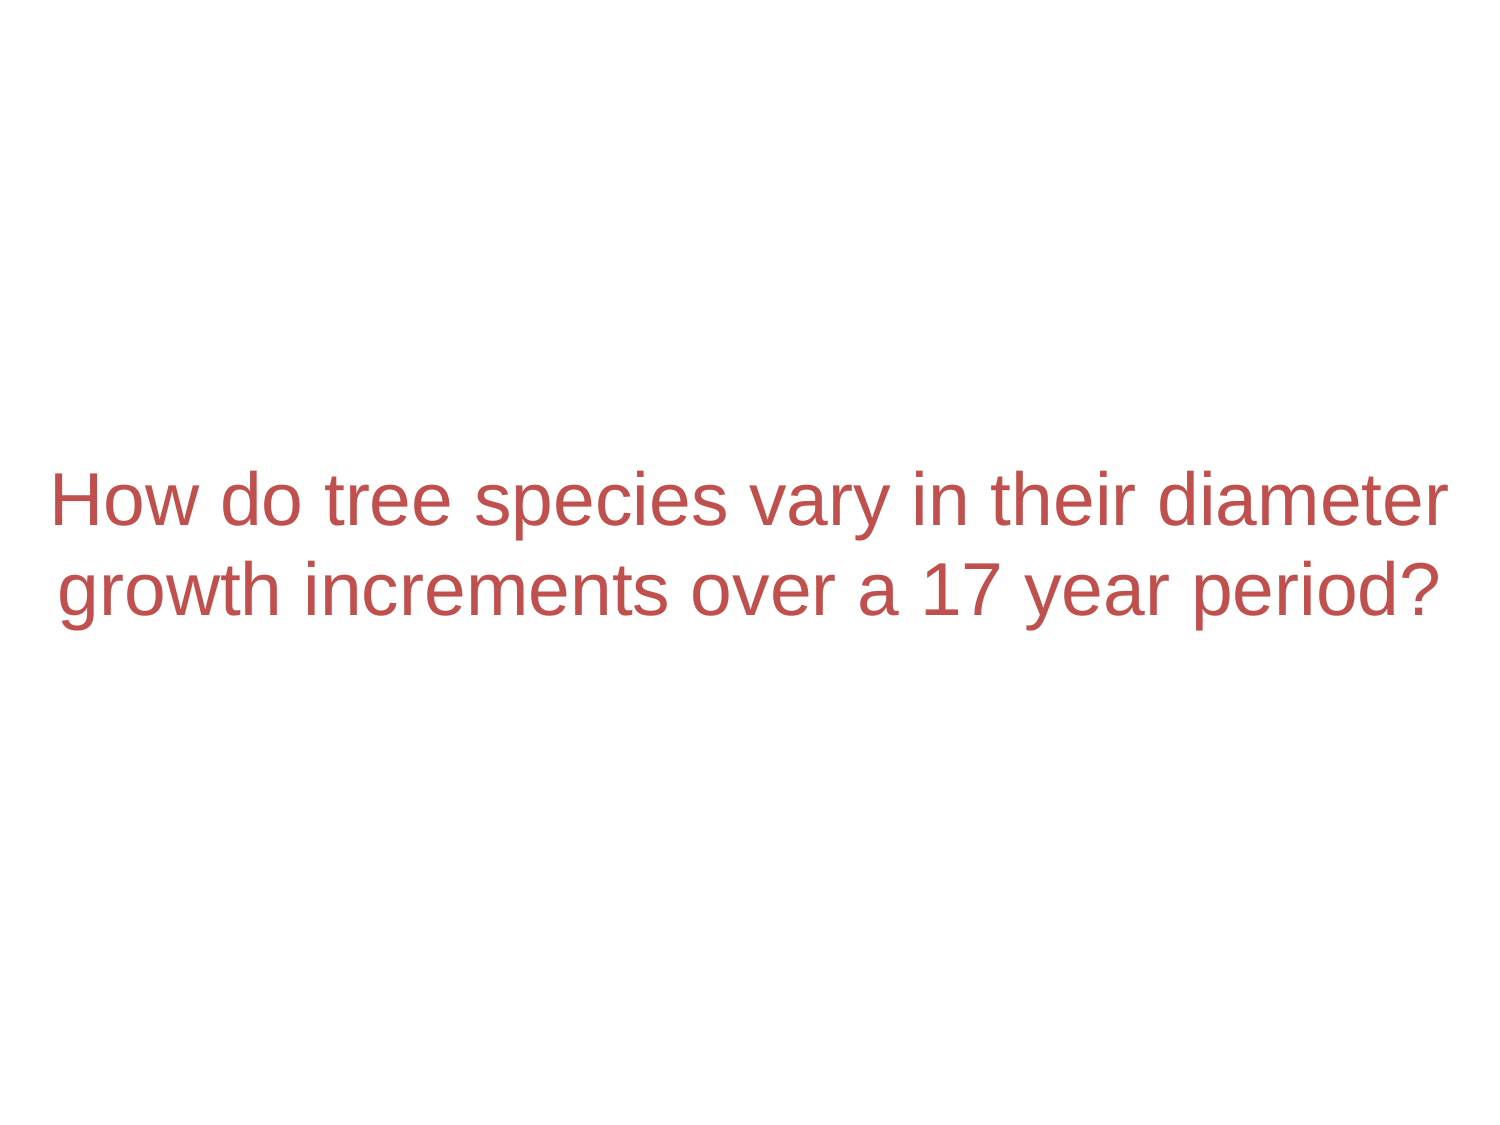

How do tree species vary in their diameter growth increments over a 17 year period?